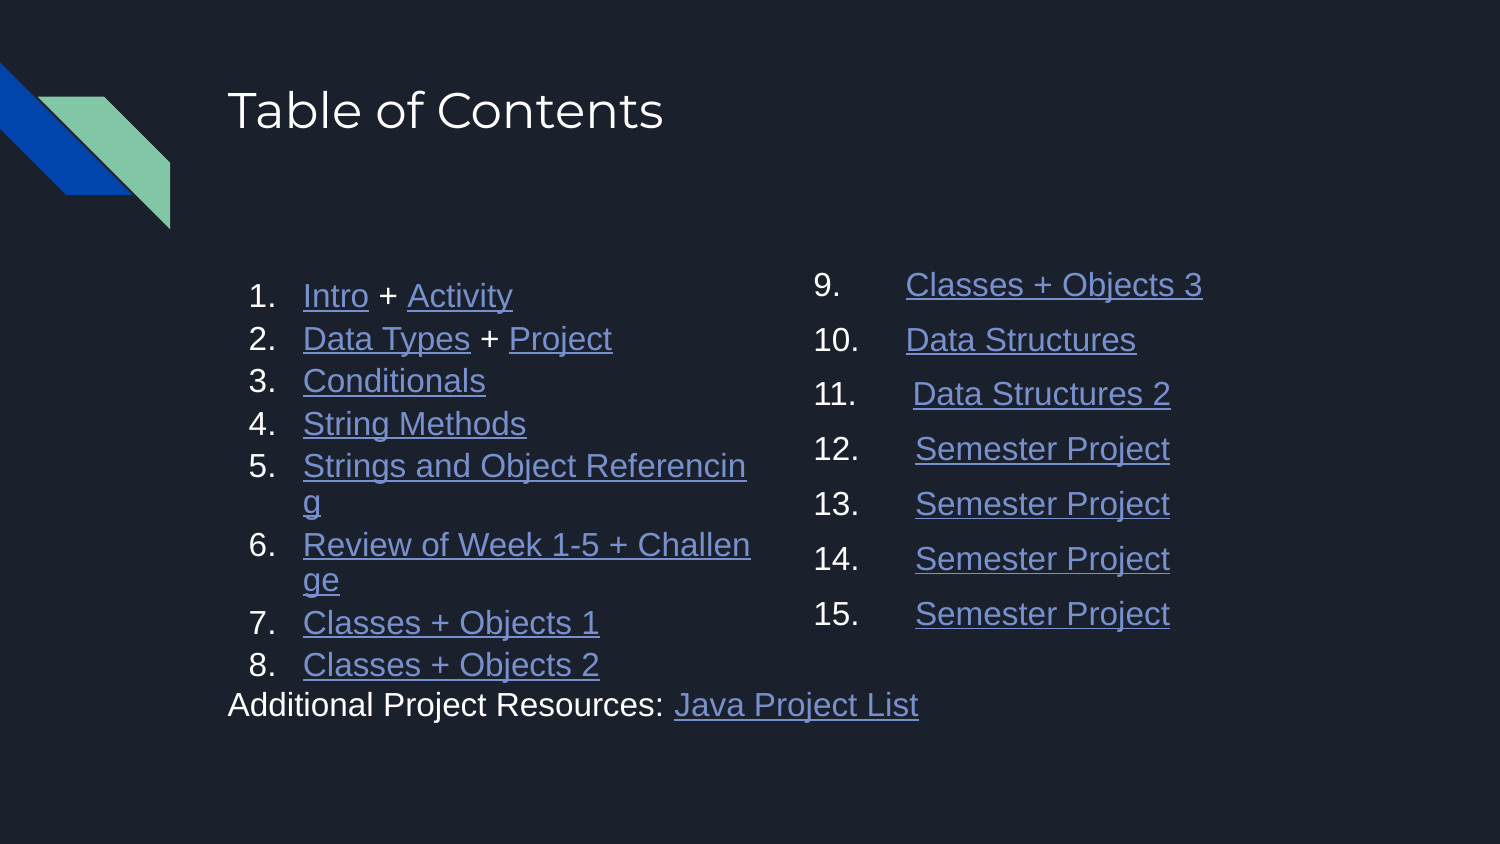

# Table of Contents
Intro + Activity
Data Types + Project
Conditionals
String Methods
Strings and Object Referencing
Review of Week 1-5 + Challenge
Classes + Objects 1
Classes + Objects 2
9.       Classes + Objects 3
10.     Data Structures
11.      Data Structures 2
12.      Semester Project
13.      Semester Project
14.      Semester Project
15.      Semester Project

Additional Project Resources: Java Project List